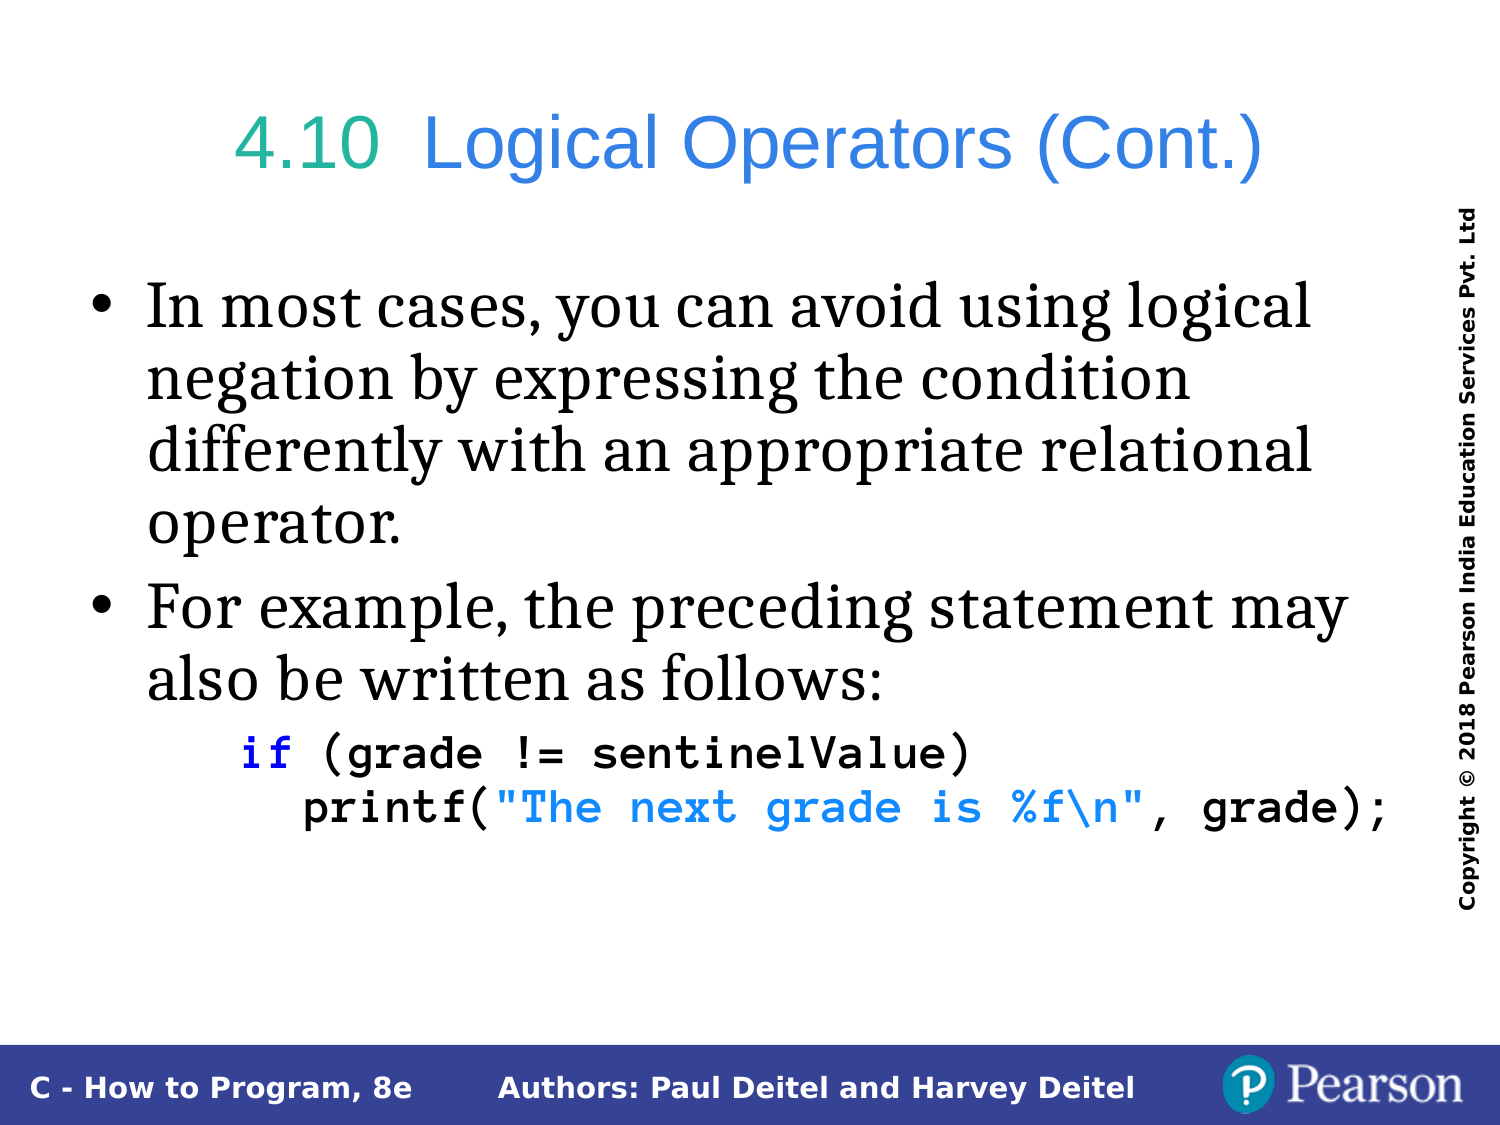

# 4.10  Logical Operators (Cont.)
In most cases, you can avoid using logical negation by expressing the condition differently with an appropriate relational operator.
For example, the preceding statement may also be written as follows:
if (grade != sentinelValue)
 printf("The next grade is %f\n", grade);